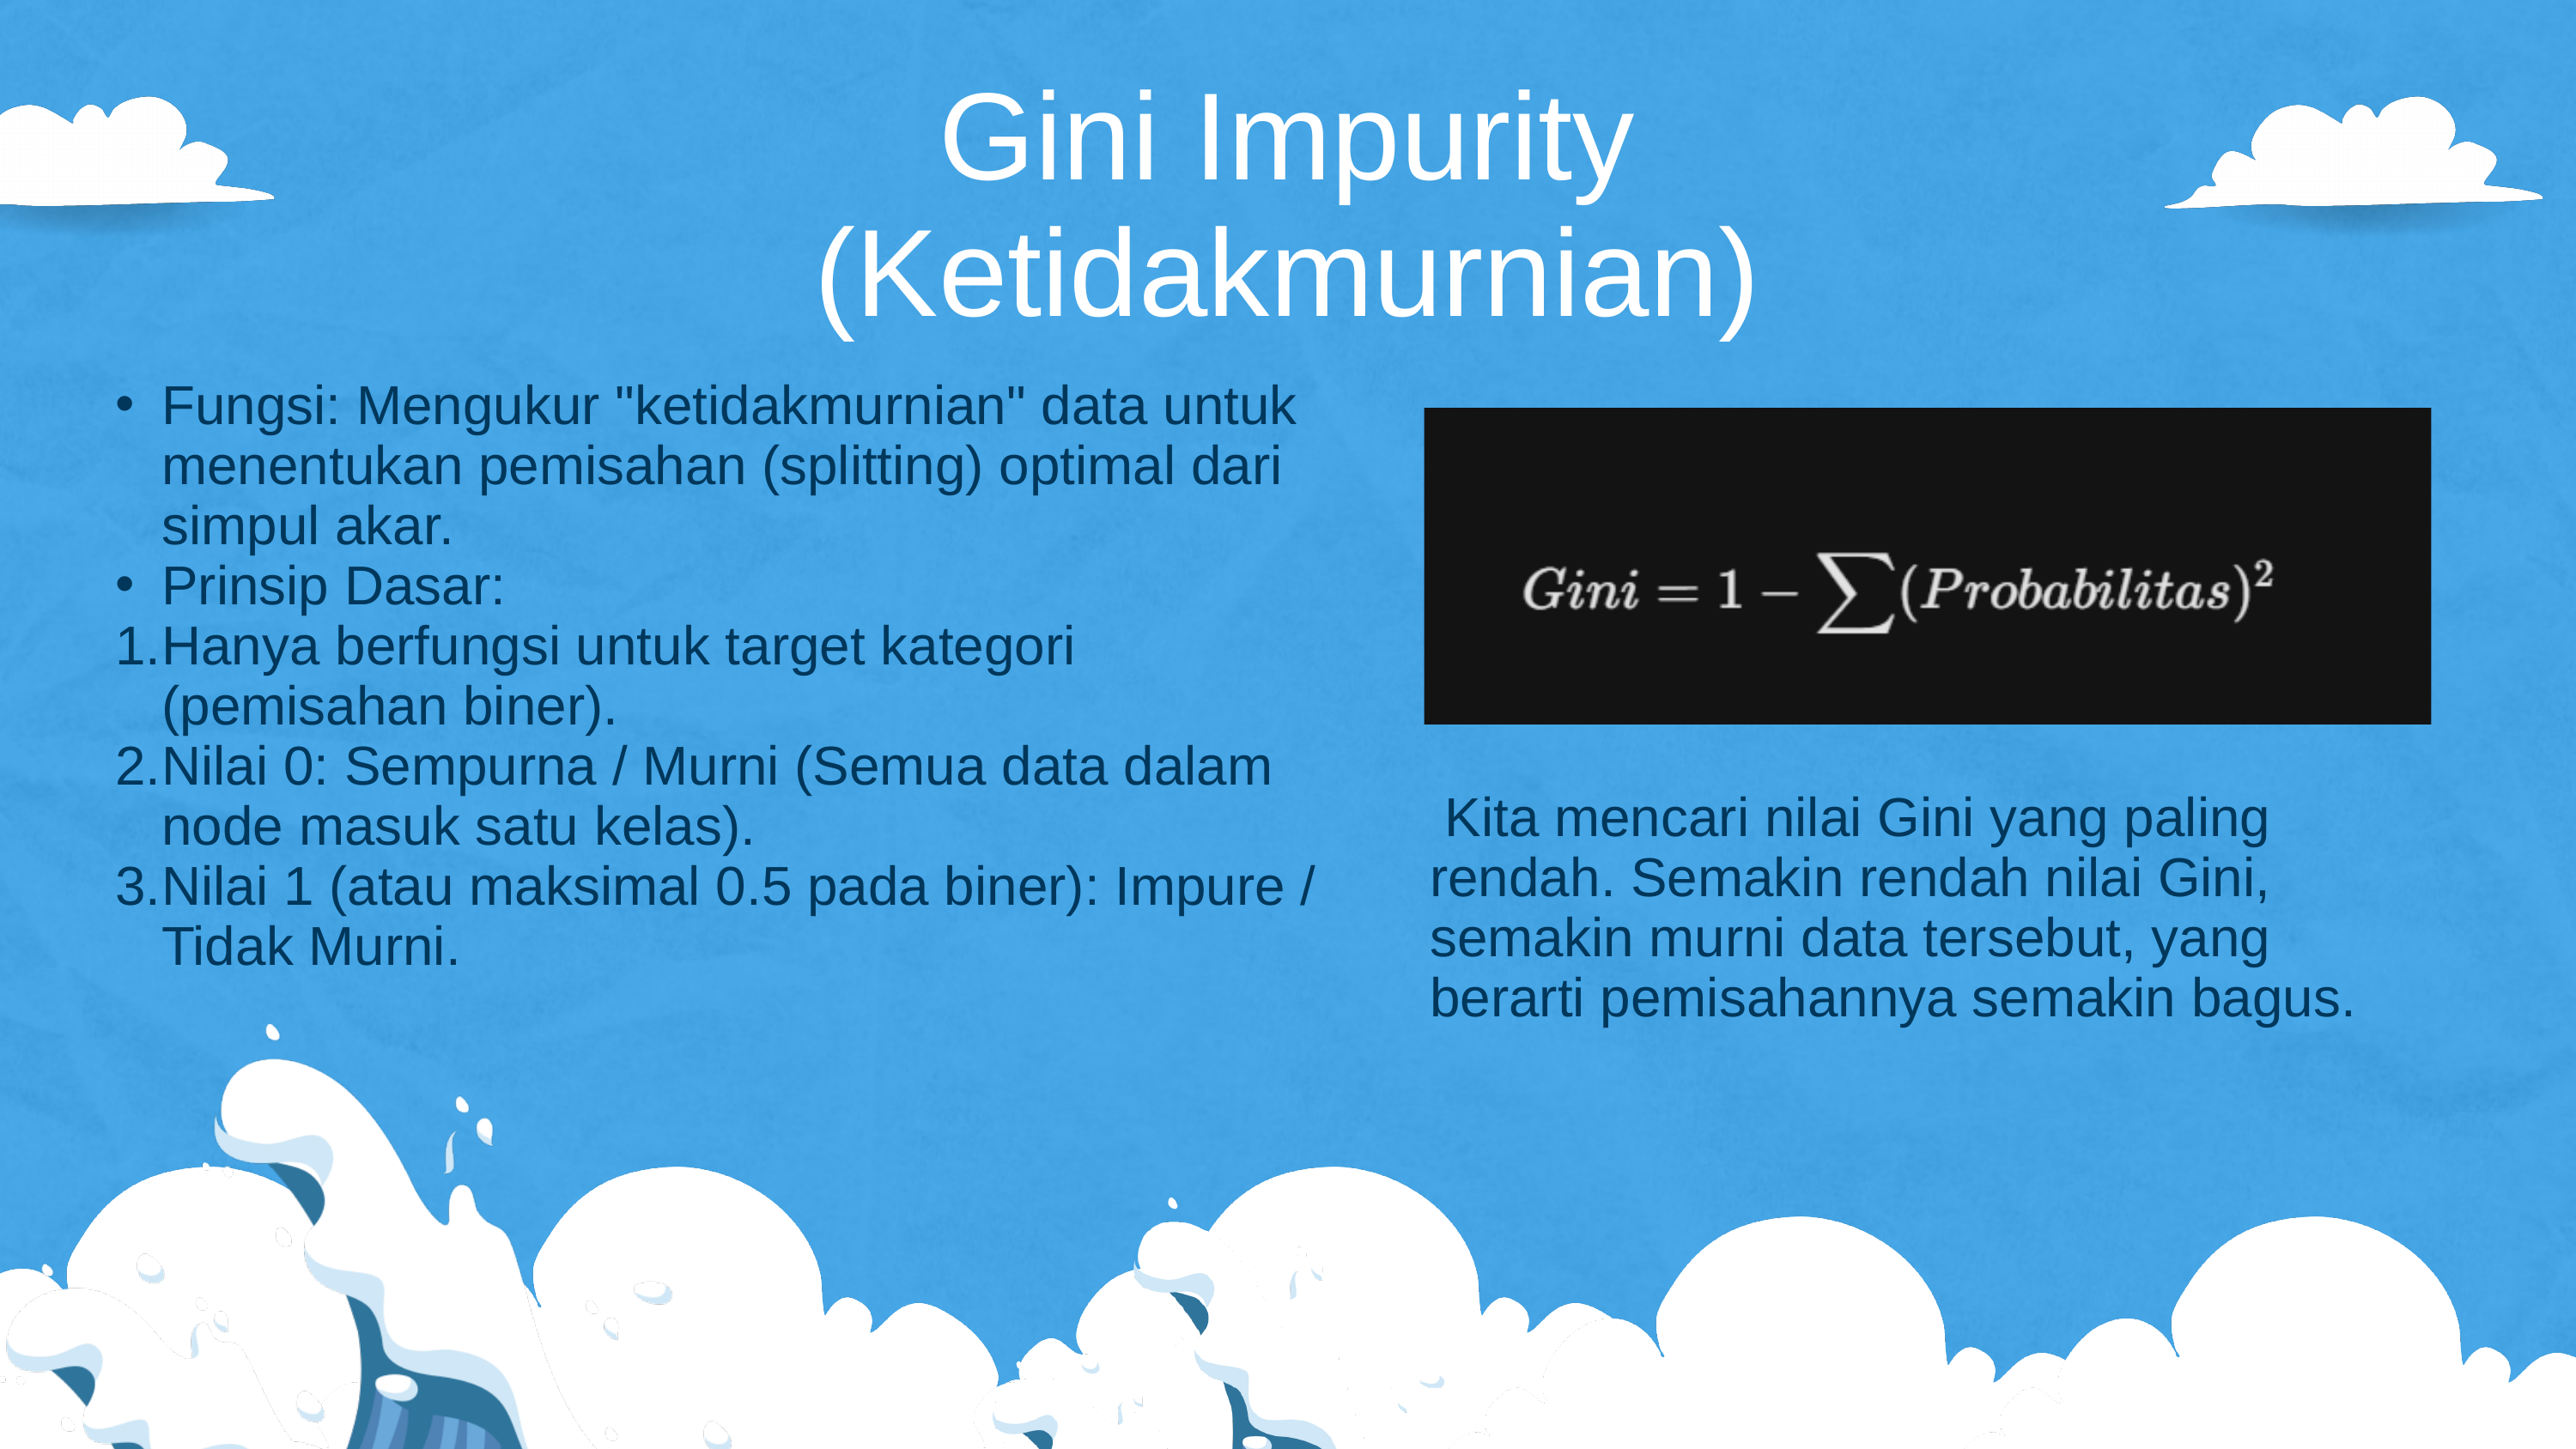

Gini Impurity (Ketidakmurnian)

Fungsi: Mengukur "ketidakmurnian" data untuk menentukan pemisahan (splitting) optimal dari simpul akar.
Prinsip Dasar:
Hanya berfungsi untuk target kategori (pemisahan biner).
Nilai 0: Sempurna / Murni (Semua data dalam node masuk satu kelas).
Nilai 1 (atau maksimal 0.5 pada biner): Impure / Tidak Murni.

 Kita mencari nilai Gini yang paling rendah. Semakin rendah nilai Gini, semakin murni data tersebut, yang berarti pemisahannya semakin bagus.